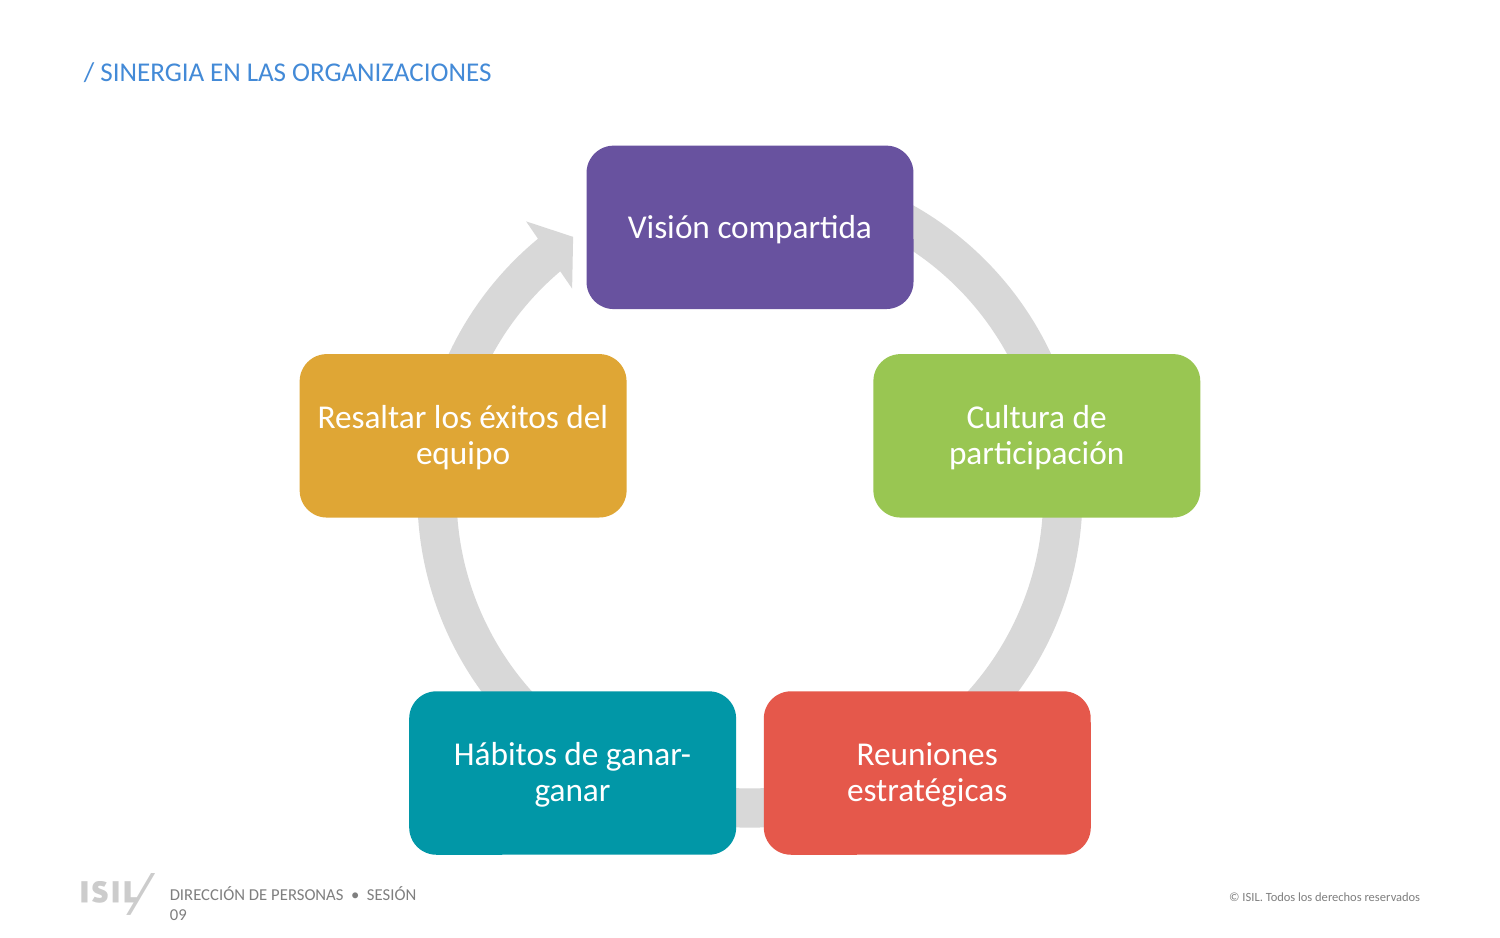

/ SINERGIA EN LAS ORGANIZACIONES

Visión compartida

Resaltar los éxitos del equipo
Cultura de participación

Hábitos de ganar- ganar
Reuniones estratégicas